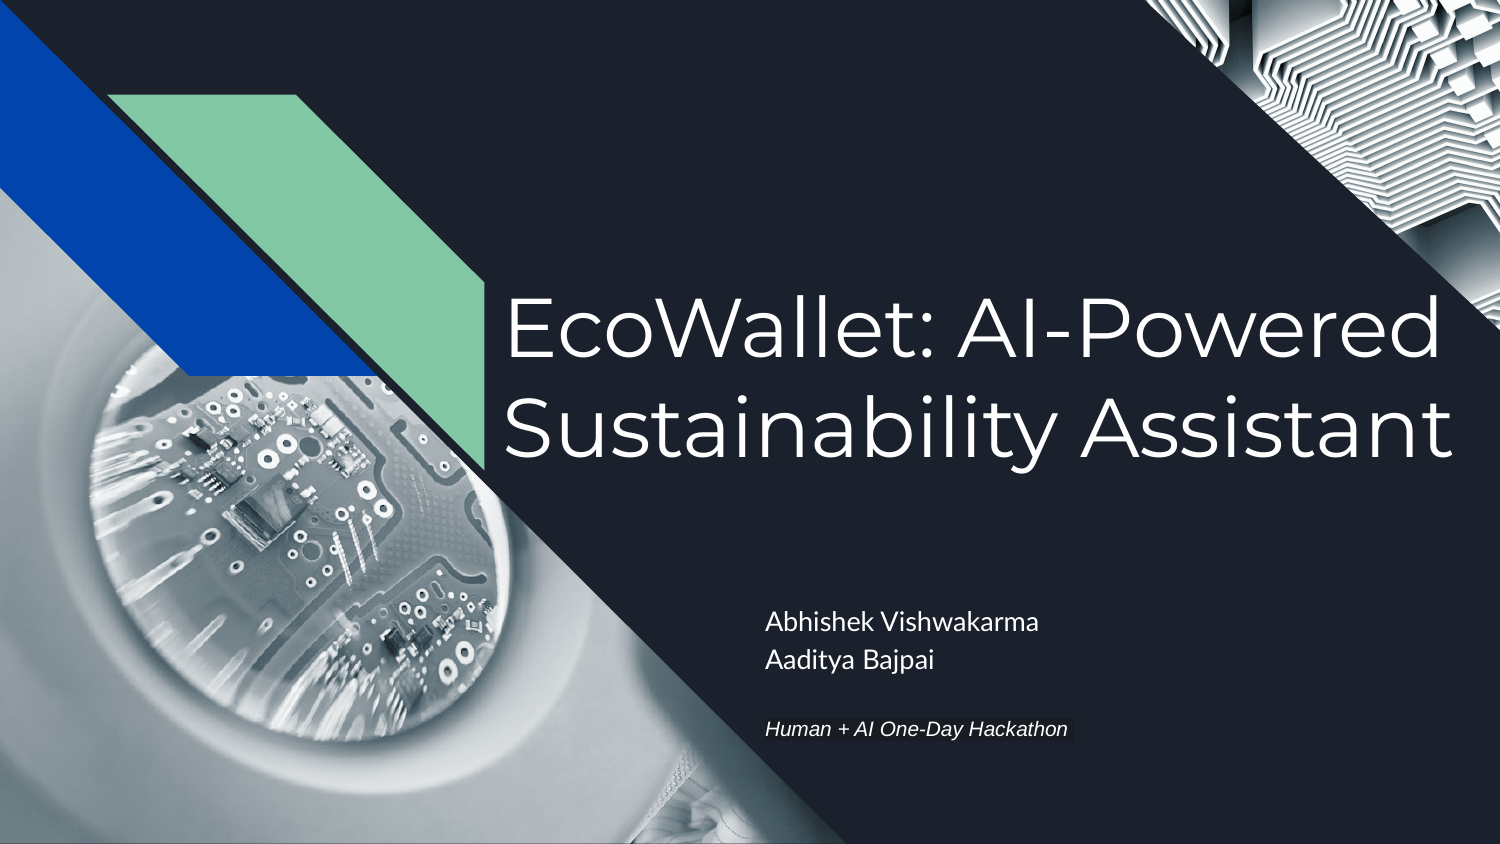

# EcoWallet: AI-Powered Sustainability Assistant
Abhishek Vishwakarma
Aaditya Bajpai
Human + AI One-Day Hackathon